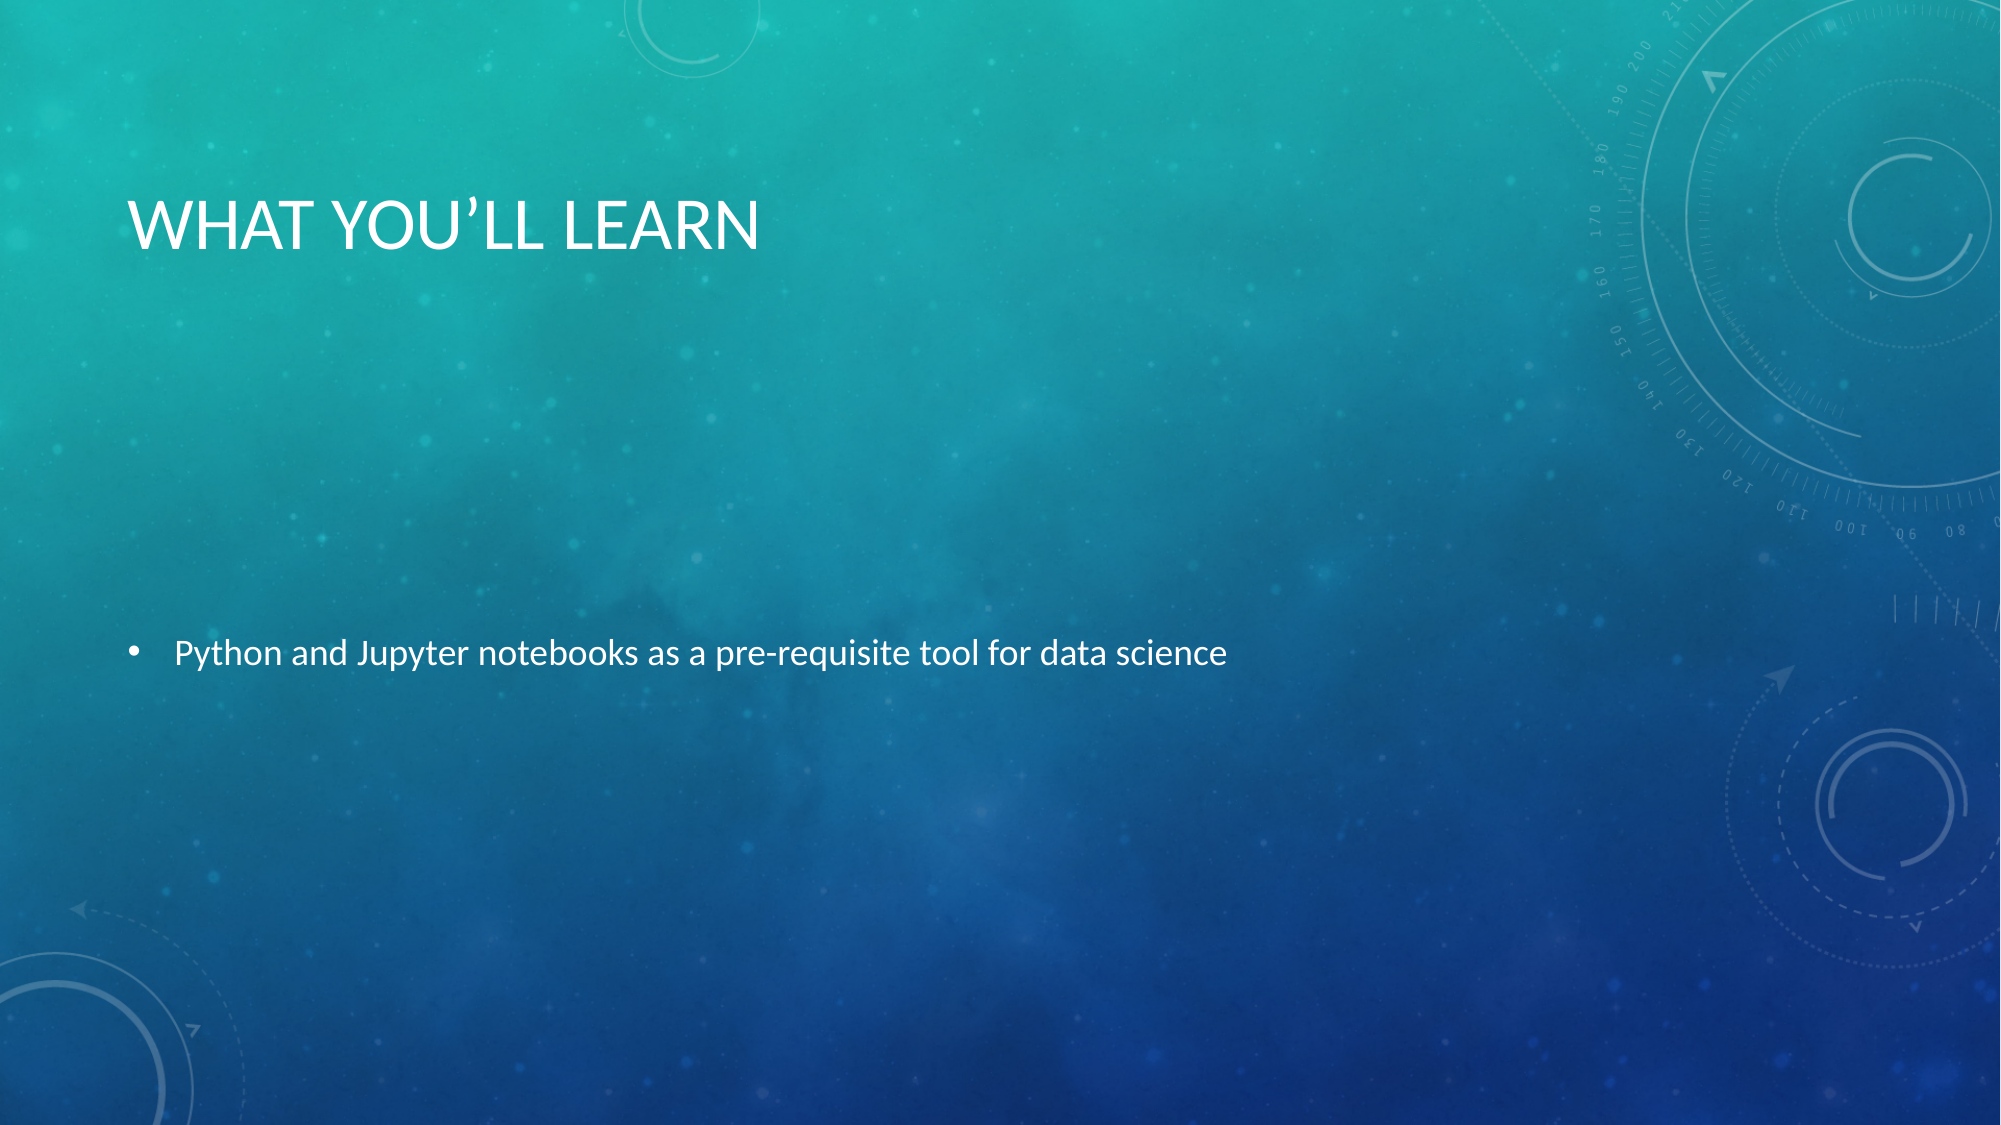

# WHAT YOU’LL LEARN
Python and Jupyter notebooks as a pre-requisite tool for data science